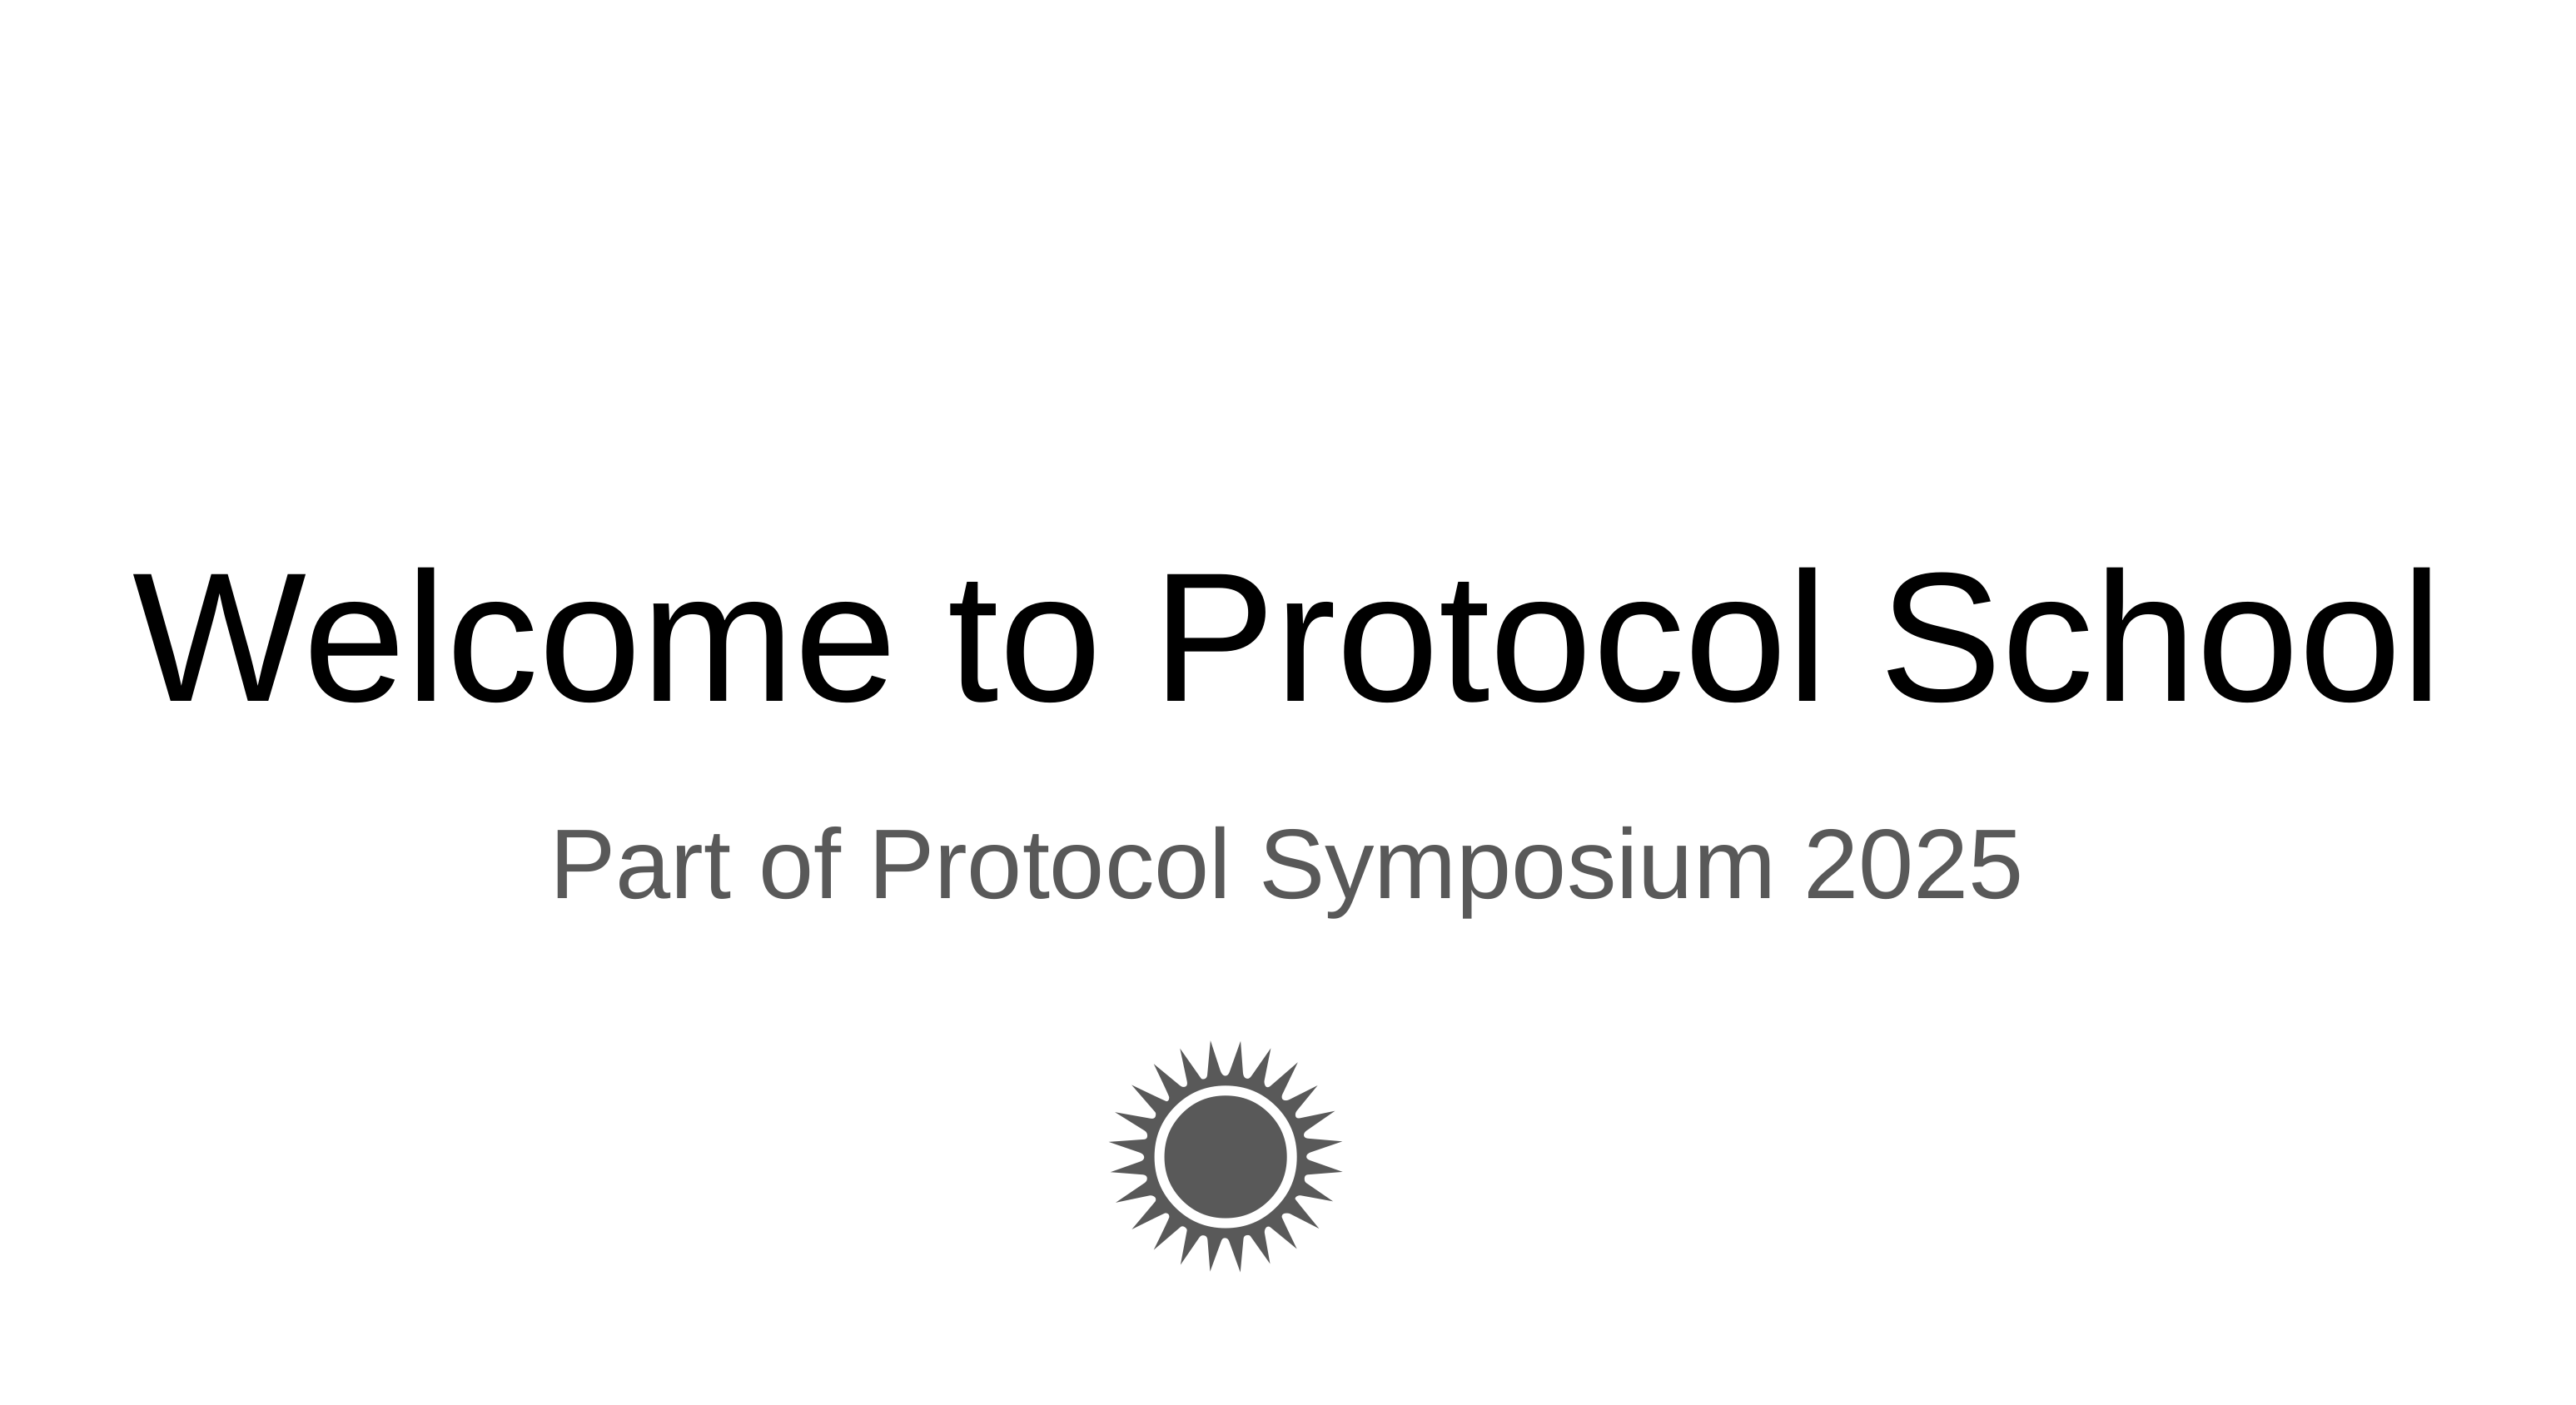

# Welcome to Protocol School
Part of Protocol Symposium 2025
☀️